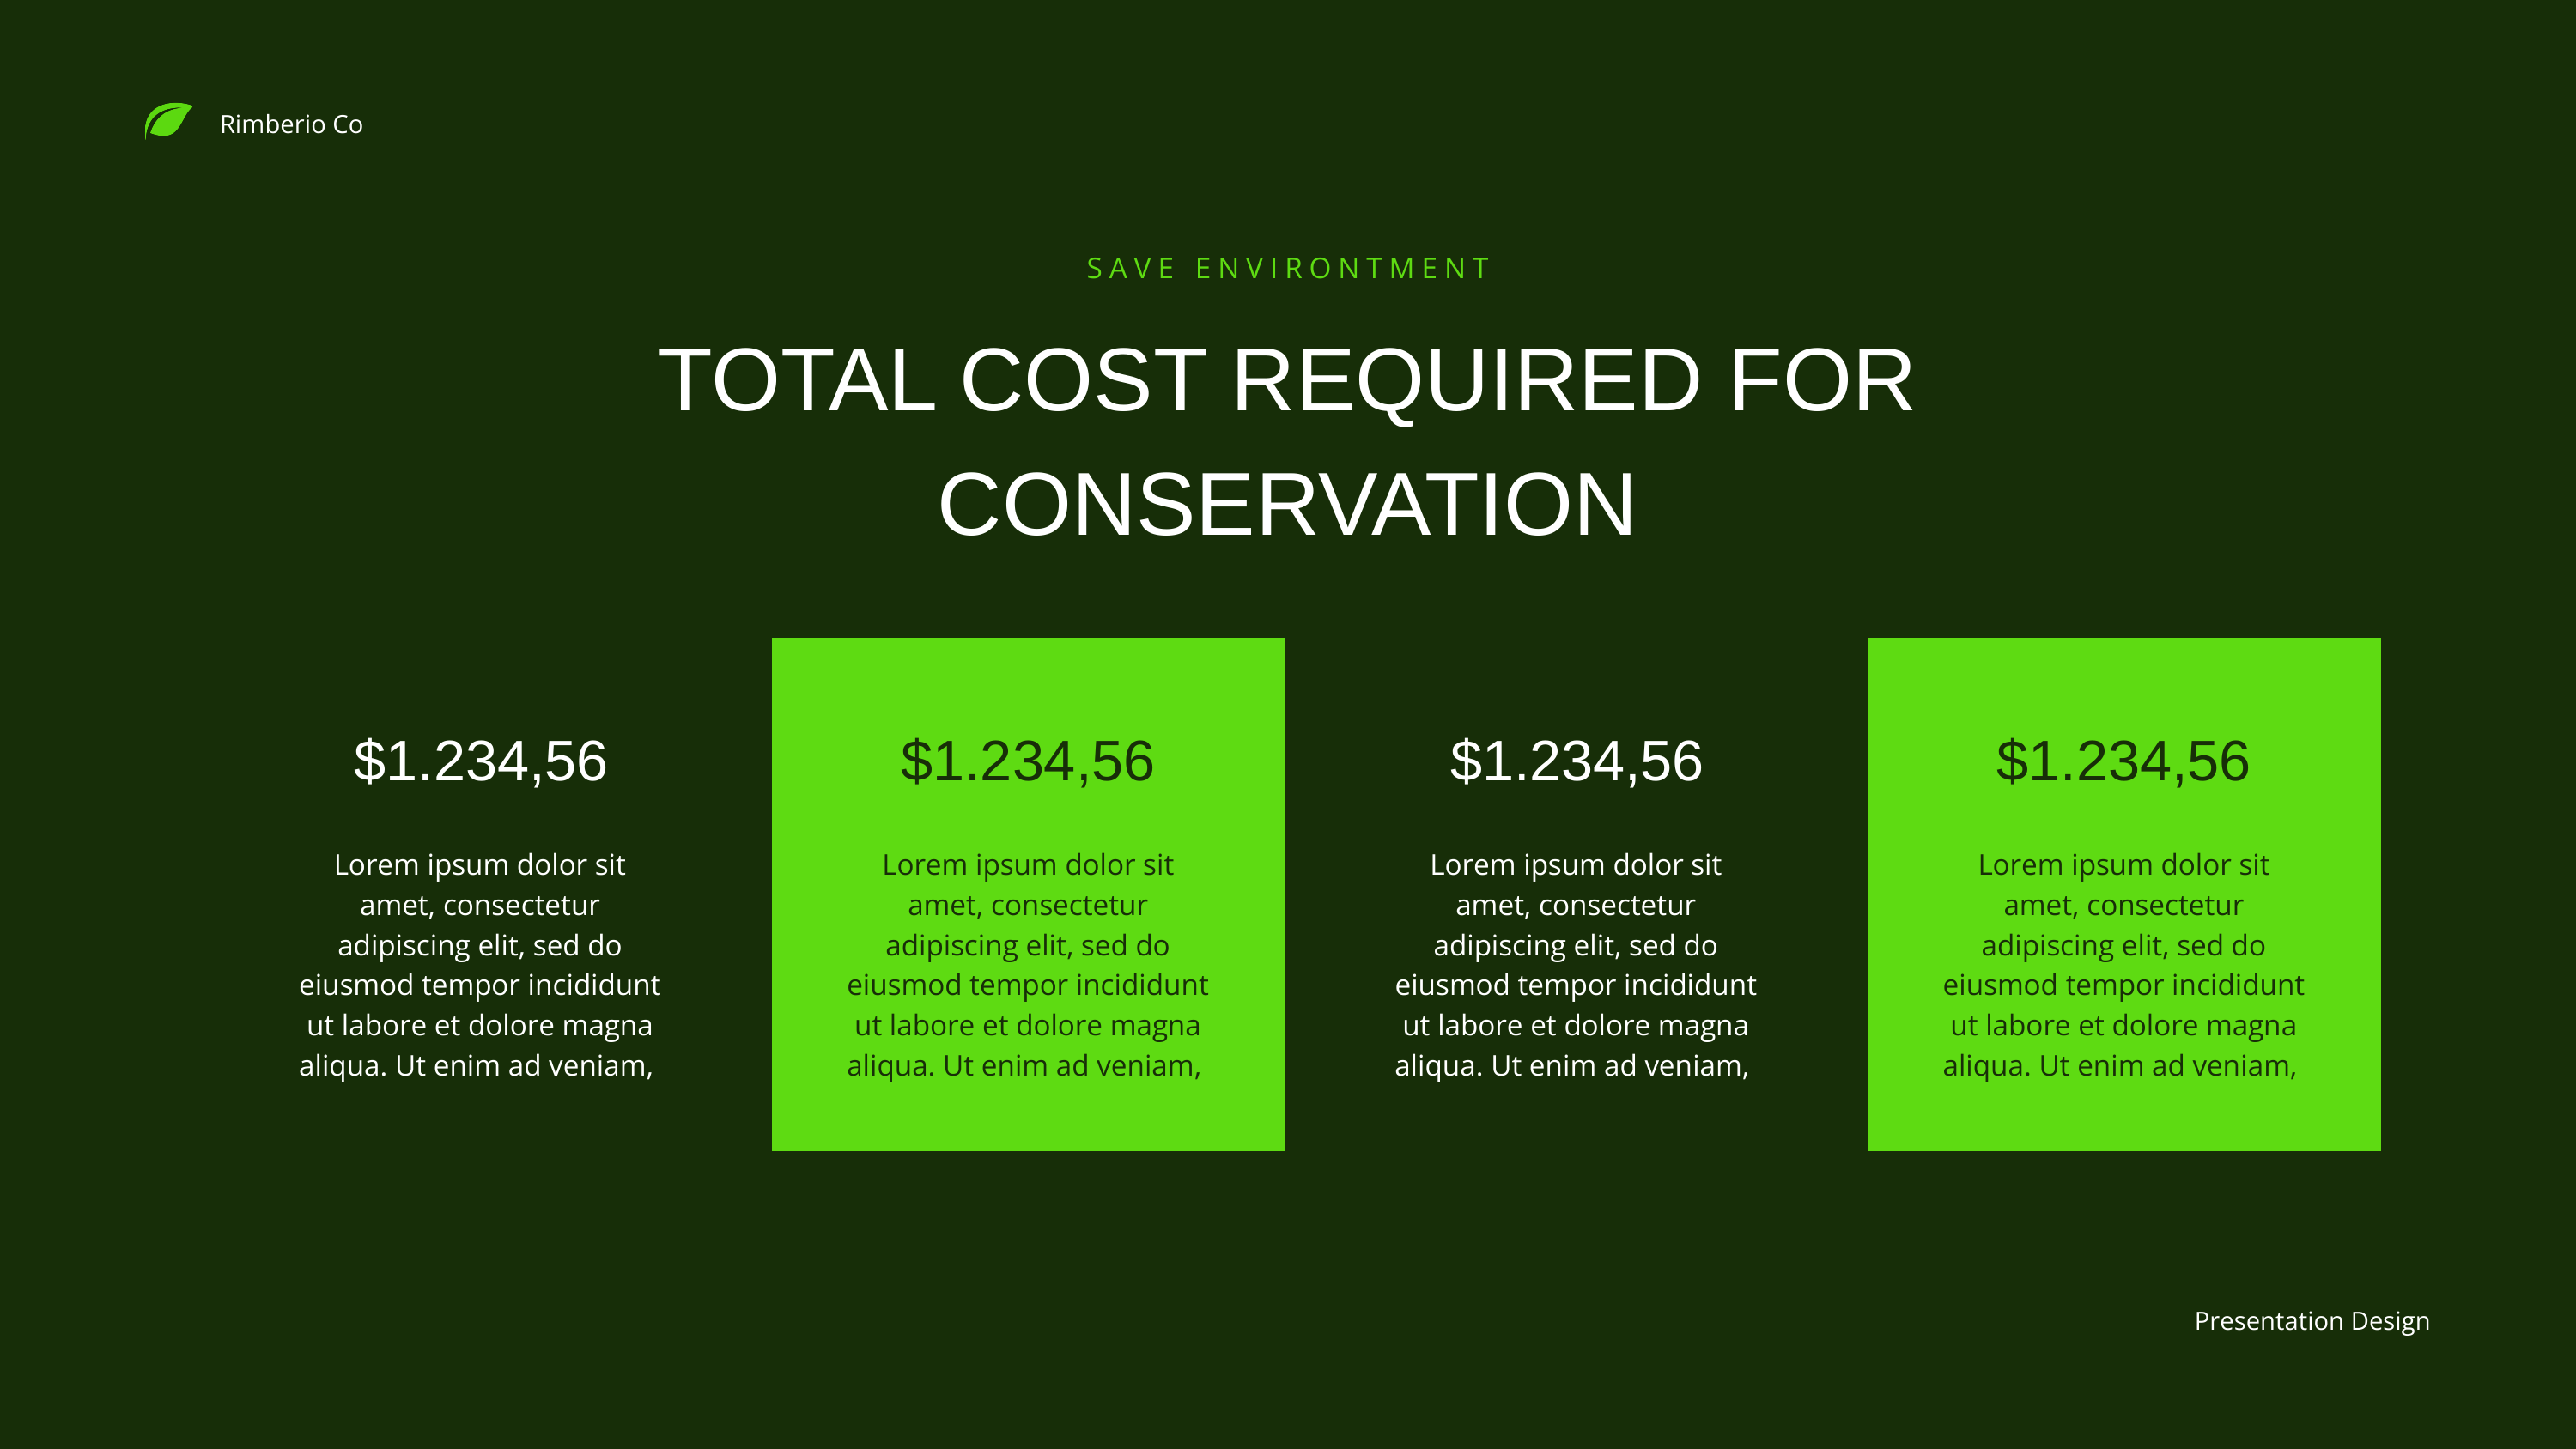

Rimberio Co
SAVE ENVIRONTMENT
TOTAL COST REQUIRED FOR CONSERVATION

$1.234,56
$1.234,56
$1.234,56
$1.234,56
Lorem ipsum dolor sit amet, consectetur adipiscing elit, sed do eiusmod tempor incididunt ut labore et dolore magna aliqua. Ut enim ad veniam,
Lorem ipsum dolor sit amet, consectetur adipiscing elit, sed do eiusmod tempor incididunt ut labore et dolore magna aliqua. Ut enim ad veniam,
Lorem ipsum dolor sit amet, consectetur adipiscing elit, sed do eiusmod tempor incididunt ut labore et dolore magna aliqua. Ut enim ad veniam,
Lorem ipsum dolor sit amet, consectetur adipiscing elit, sed do eiusmod tempor incididunt ut labore et dolore magna aliqua. Ut enim ad veniam,
Presentation Design